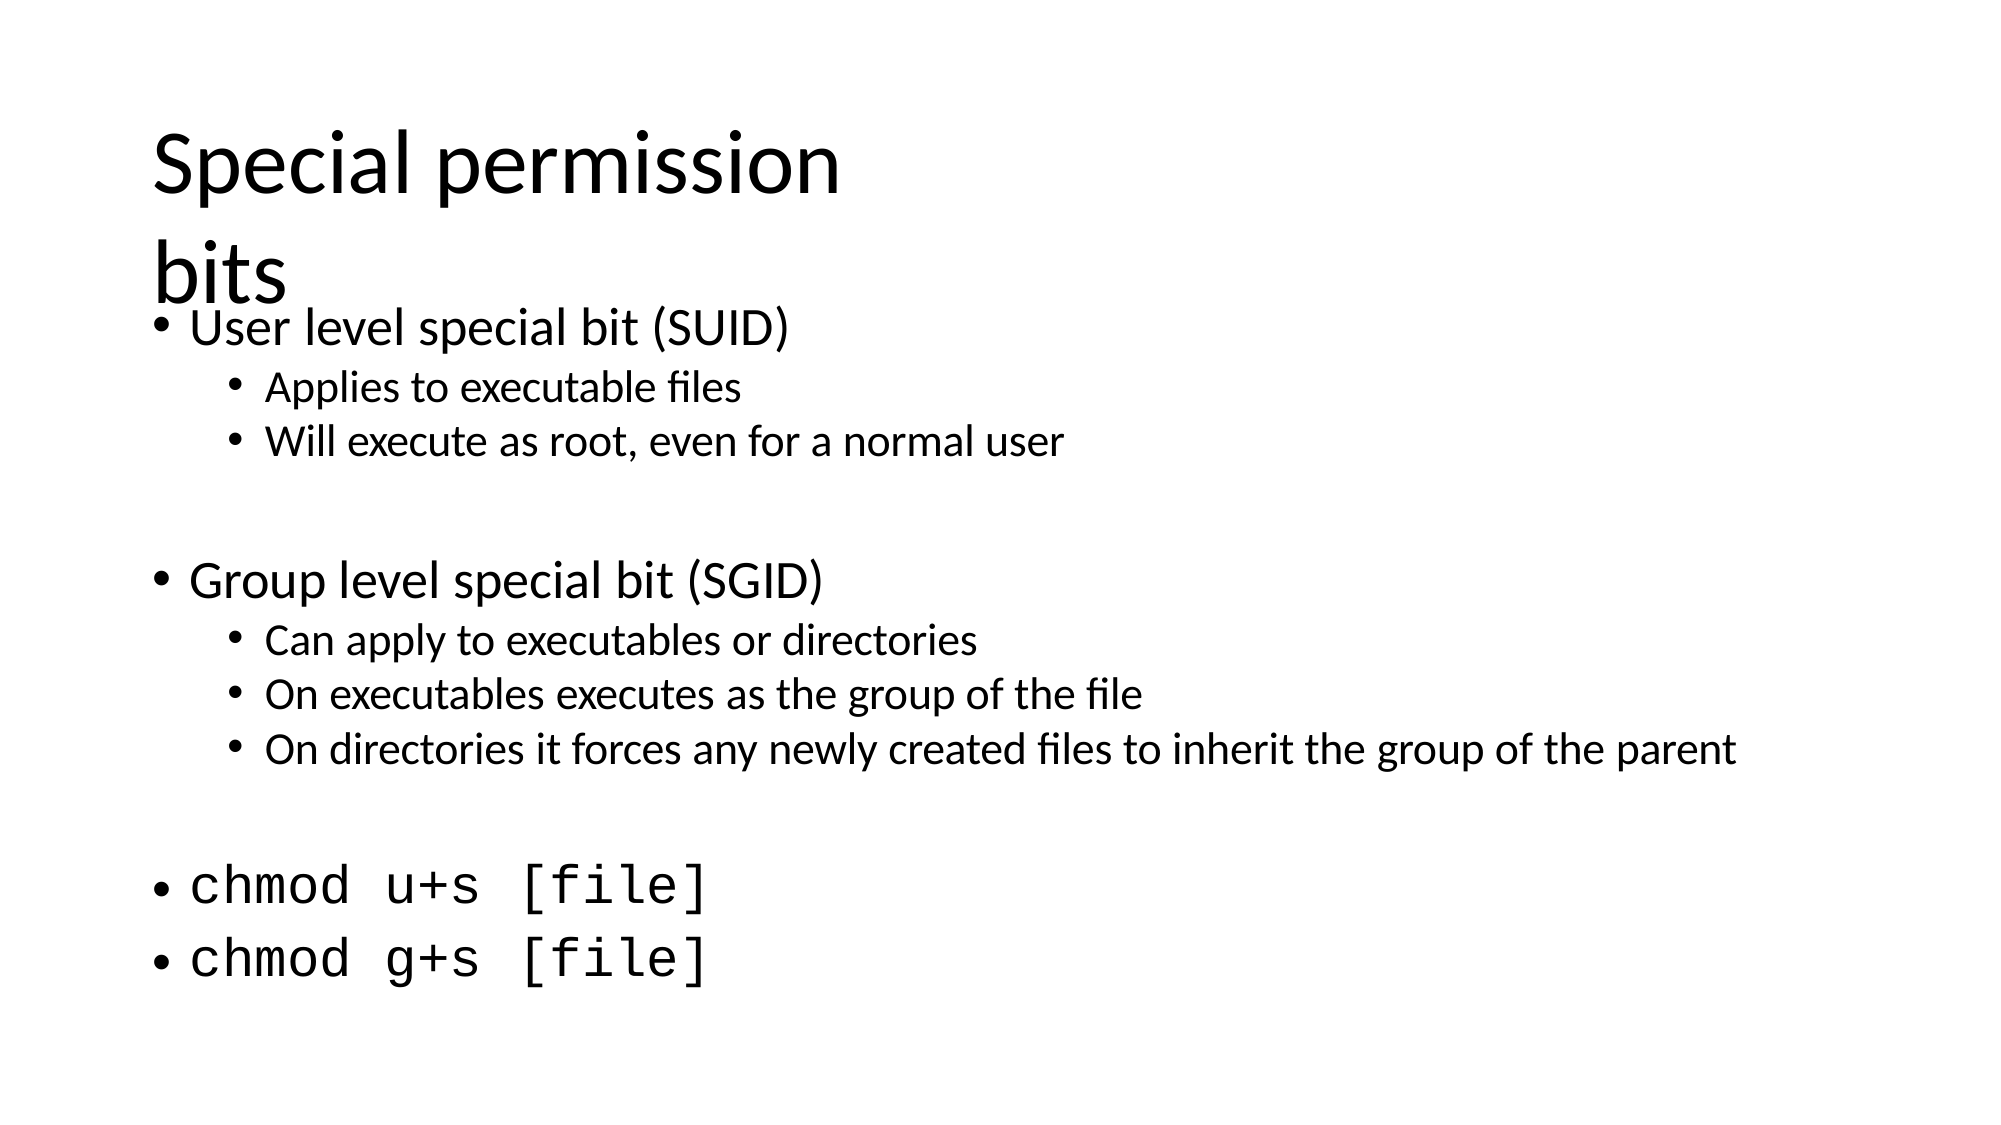

# Special permission bits
User level special bit (SUID)
Applies to executable files
Will execute as root, even for a normal user

Group level special bit (SGID)
Can apply to executables or directories
On executables executes as the group of the file
On directories it forces any newly created files to inherit the group of the parent
| chmod | u+s | [file] |
| --- | --- | --- |
| chmod | g+s | [file] |